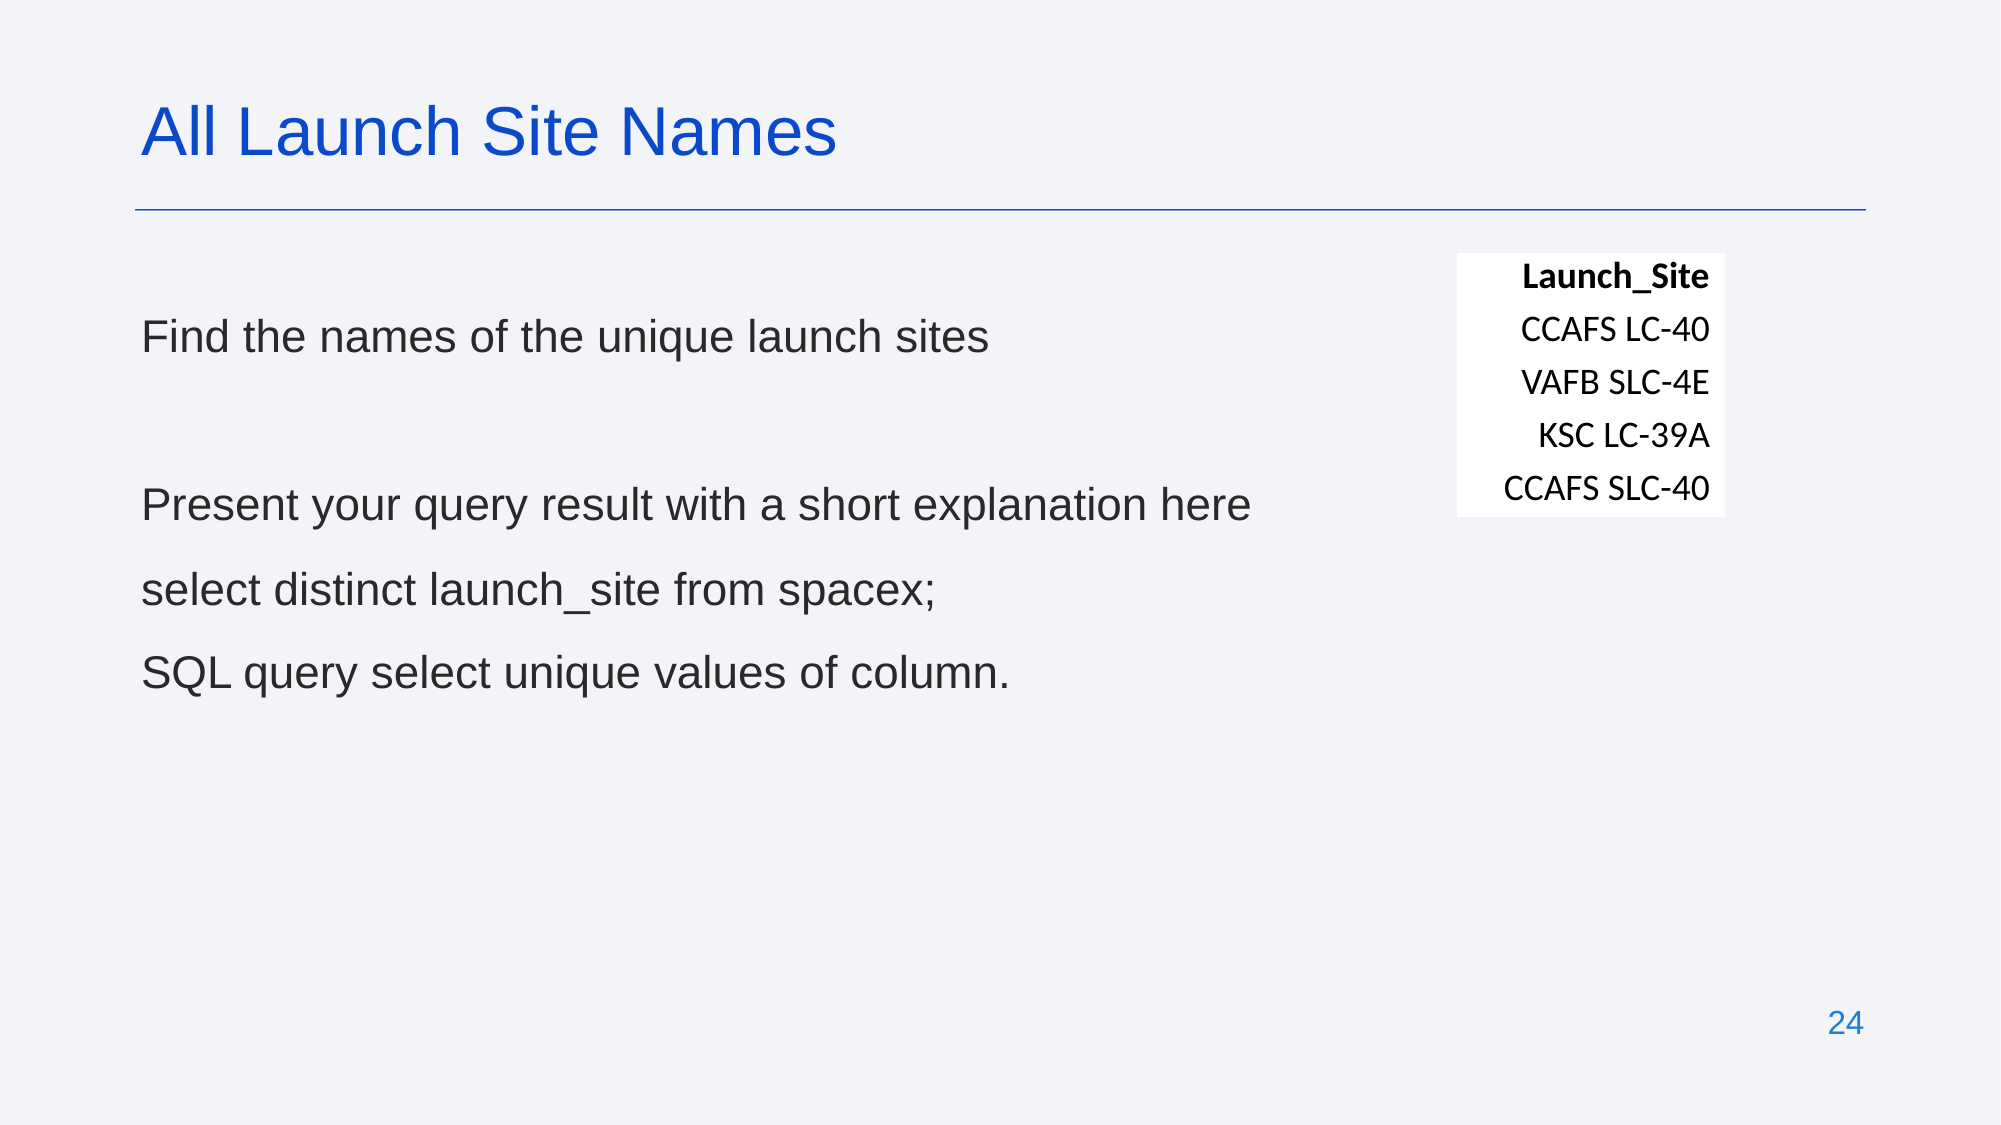

All Launch Site Names
| Launch\_Site |
| --- |
| CCAFS LC-40 |
| VAFB SLC-4E |
| KSC LC-39A |
| CCAFS SLC-40 |
Find the names of the unique launch sites

Present your query result with a short explanation here
select distinct launch_site from spacex;
SQL query select unique values of column.

24